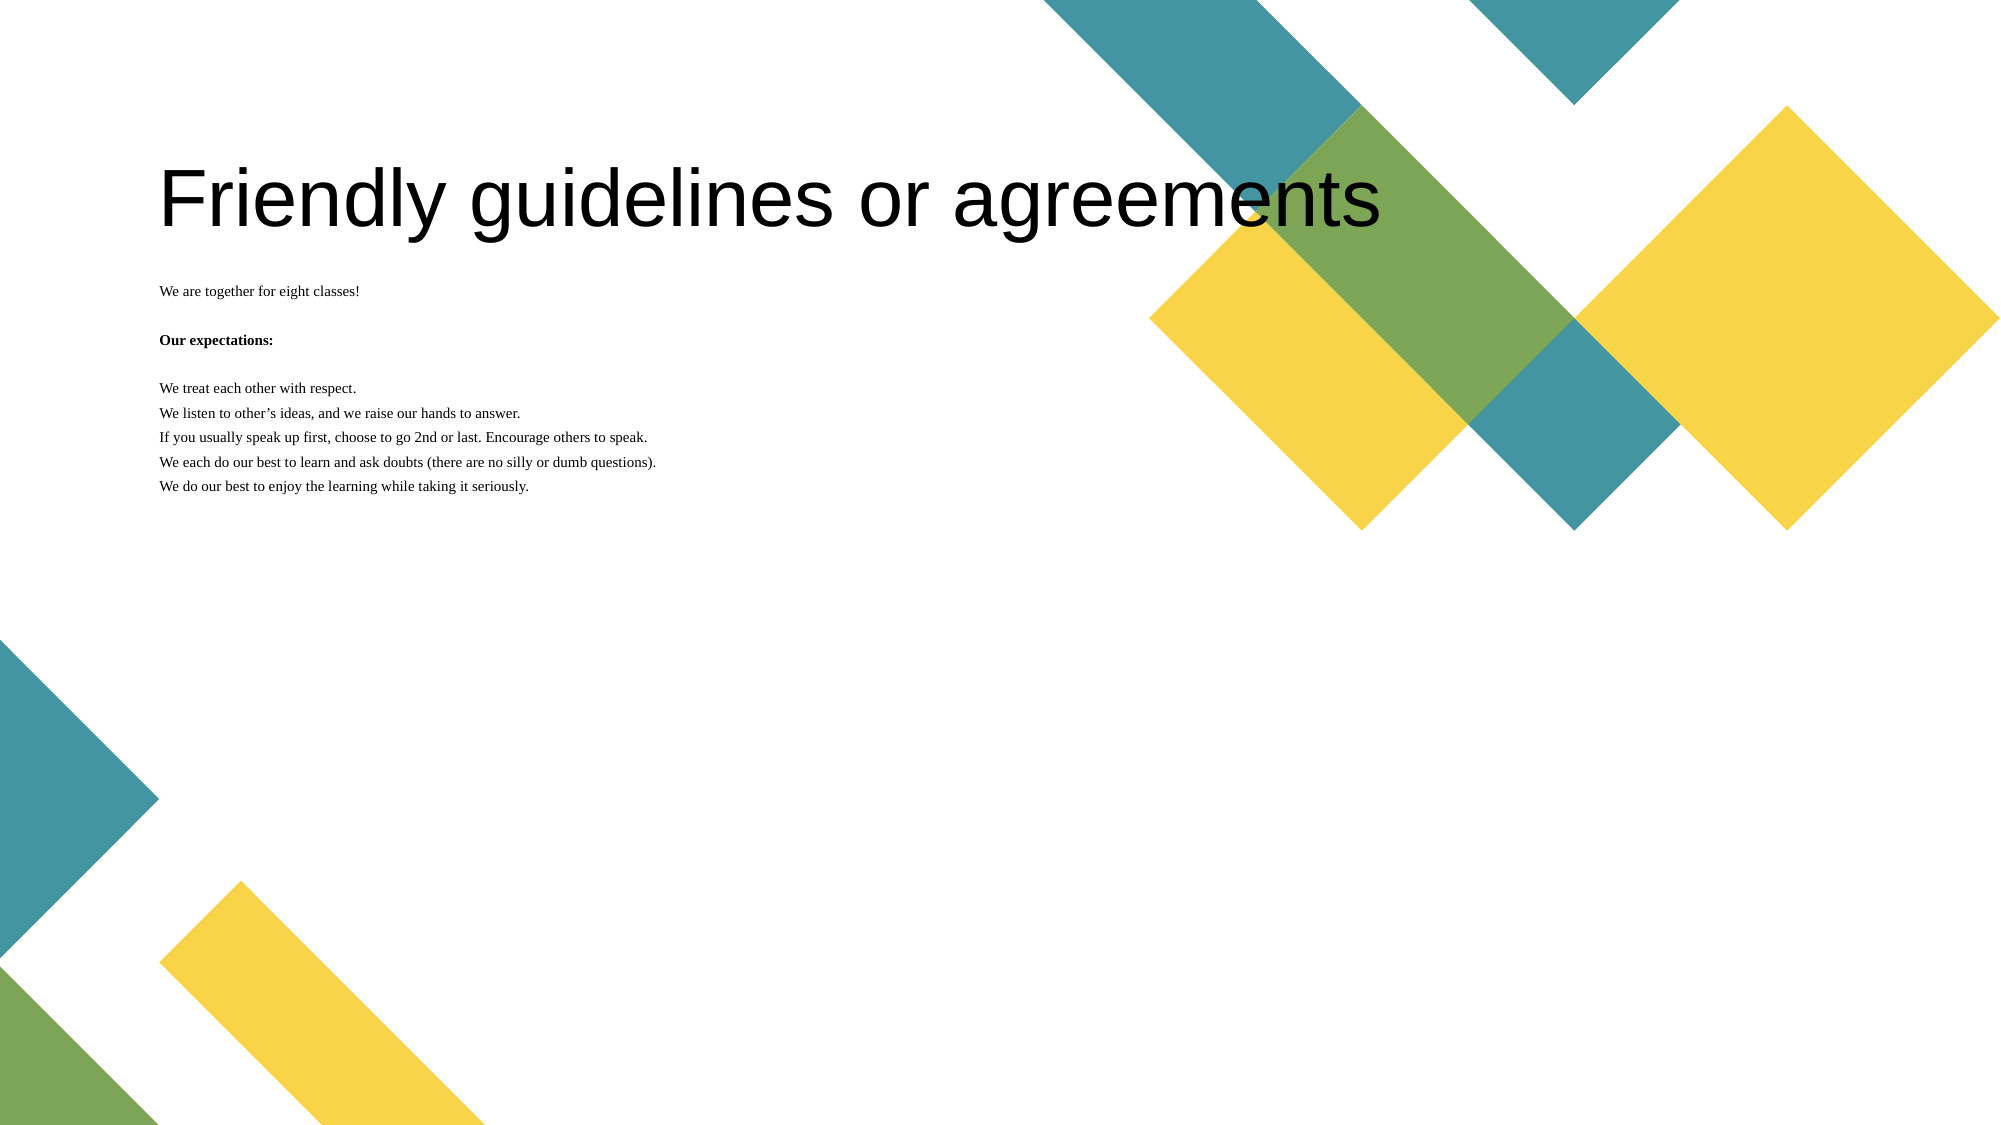

# Friendly guidelines or agreements
We are together for eight classes!

Our expectations:

We treat each other with respect.
We listen to other’s ideas, and we raise our hands to answer.
If you usually speak up first, choose to go 2nd or last. Encourage others to speak.
We each do our best to learn and ask doubts (there are no silly or dumb questions).
We do our best to enjoy the learning while taking it seriously.
4